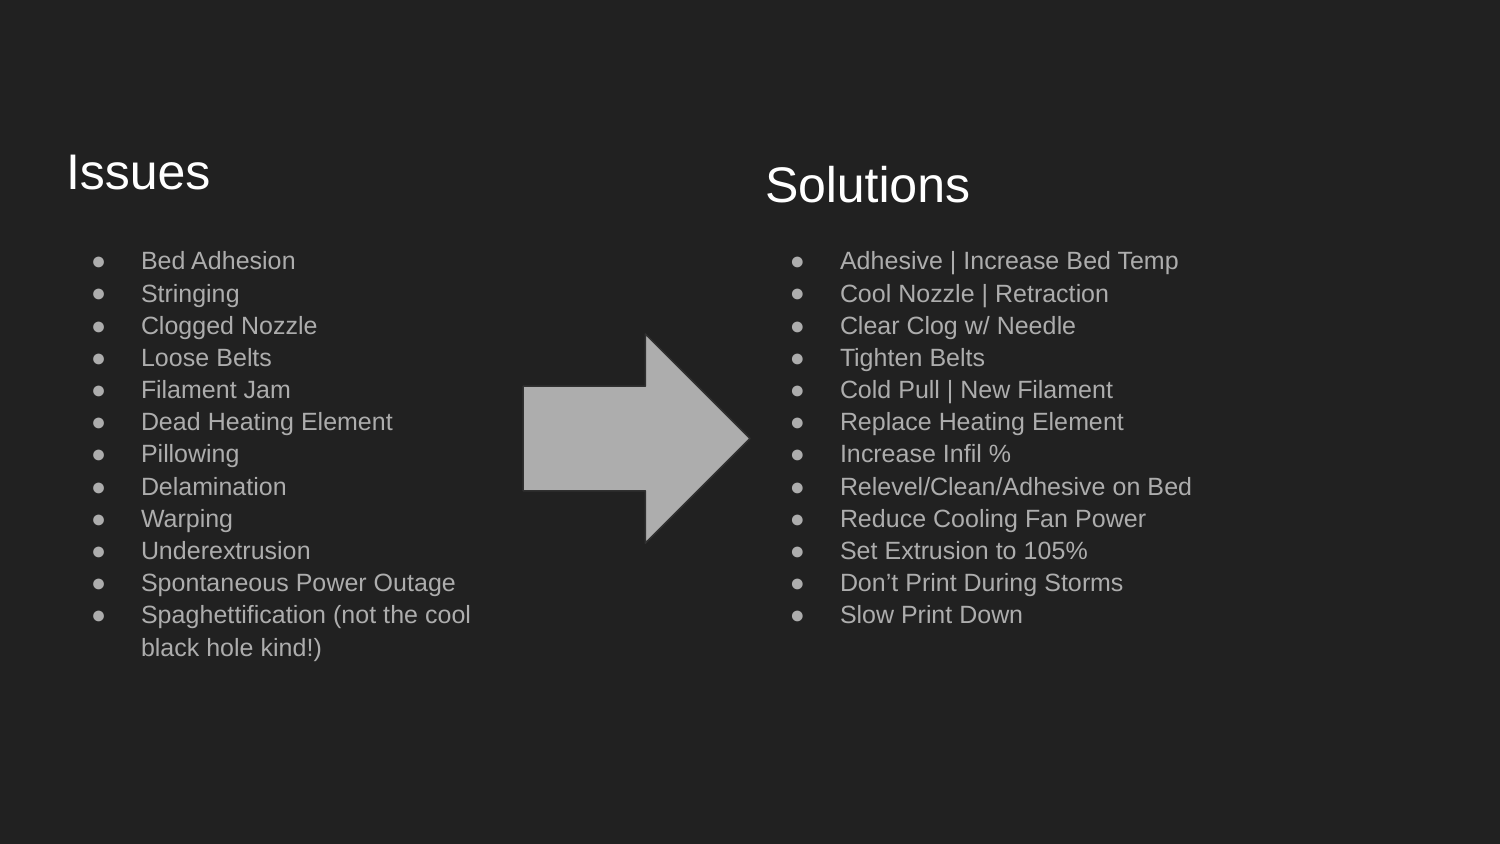

# Issues
Solutions
Bed Adhesion
Stringing
Clogged Nozzle
Loose Belts
Filament Jam
Dead Heating Element
Pillowing
Delamination
Warping
Underextrusion
Spontaneous Power Outage
Spaghettification (not the cool black hole kind!)

Adhesive | Increase Bed Temp
Cool Nozzle | Retraction
Clear Clog w/ Needle
Tighten Belts
Cold Pull | New Filament
Replace Heating Element
Increase Infil %
Relevel/Clean/Adhesive on Bed
Reduce Cooling Fan Power
Set Extrusion to 105%
Don’t Print During Storms
Slow Print Down